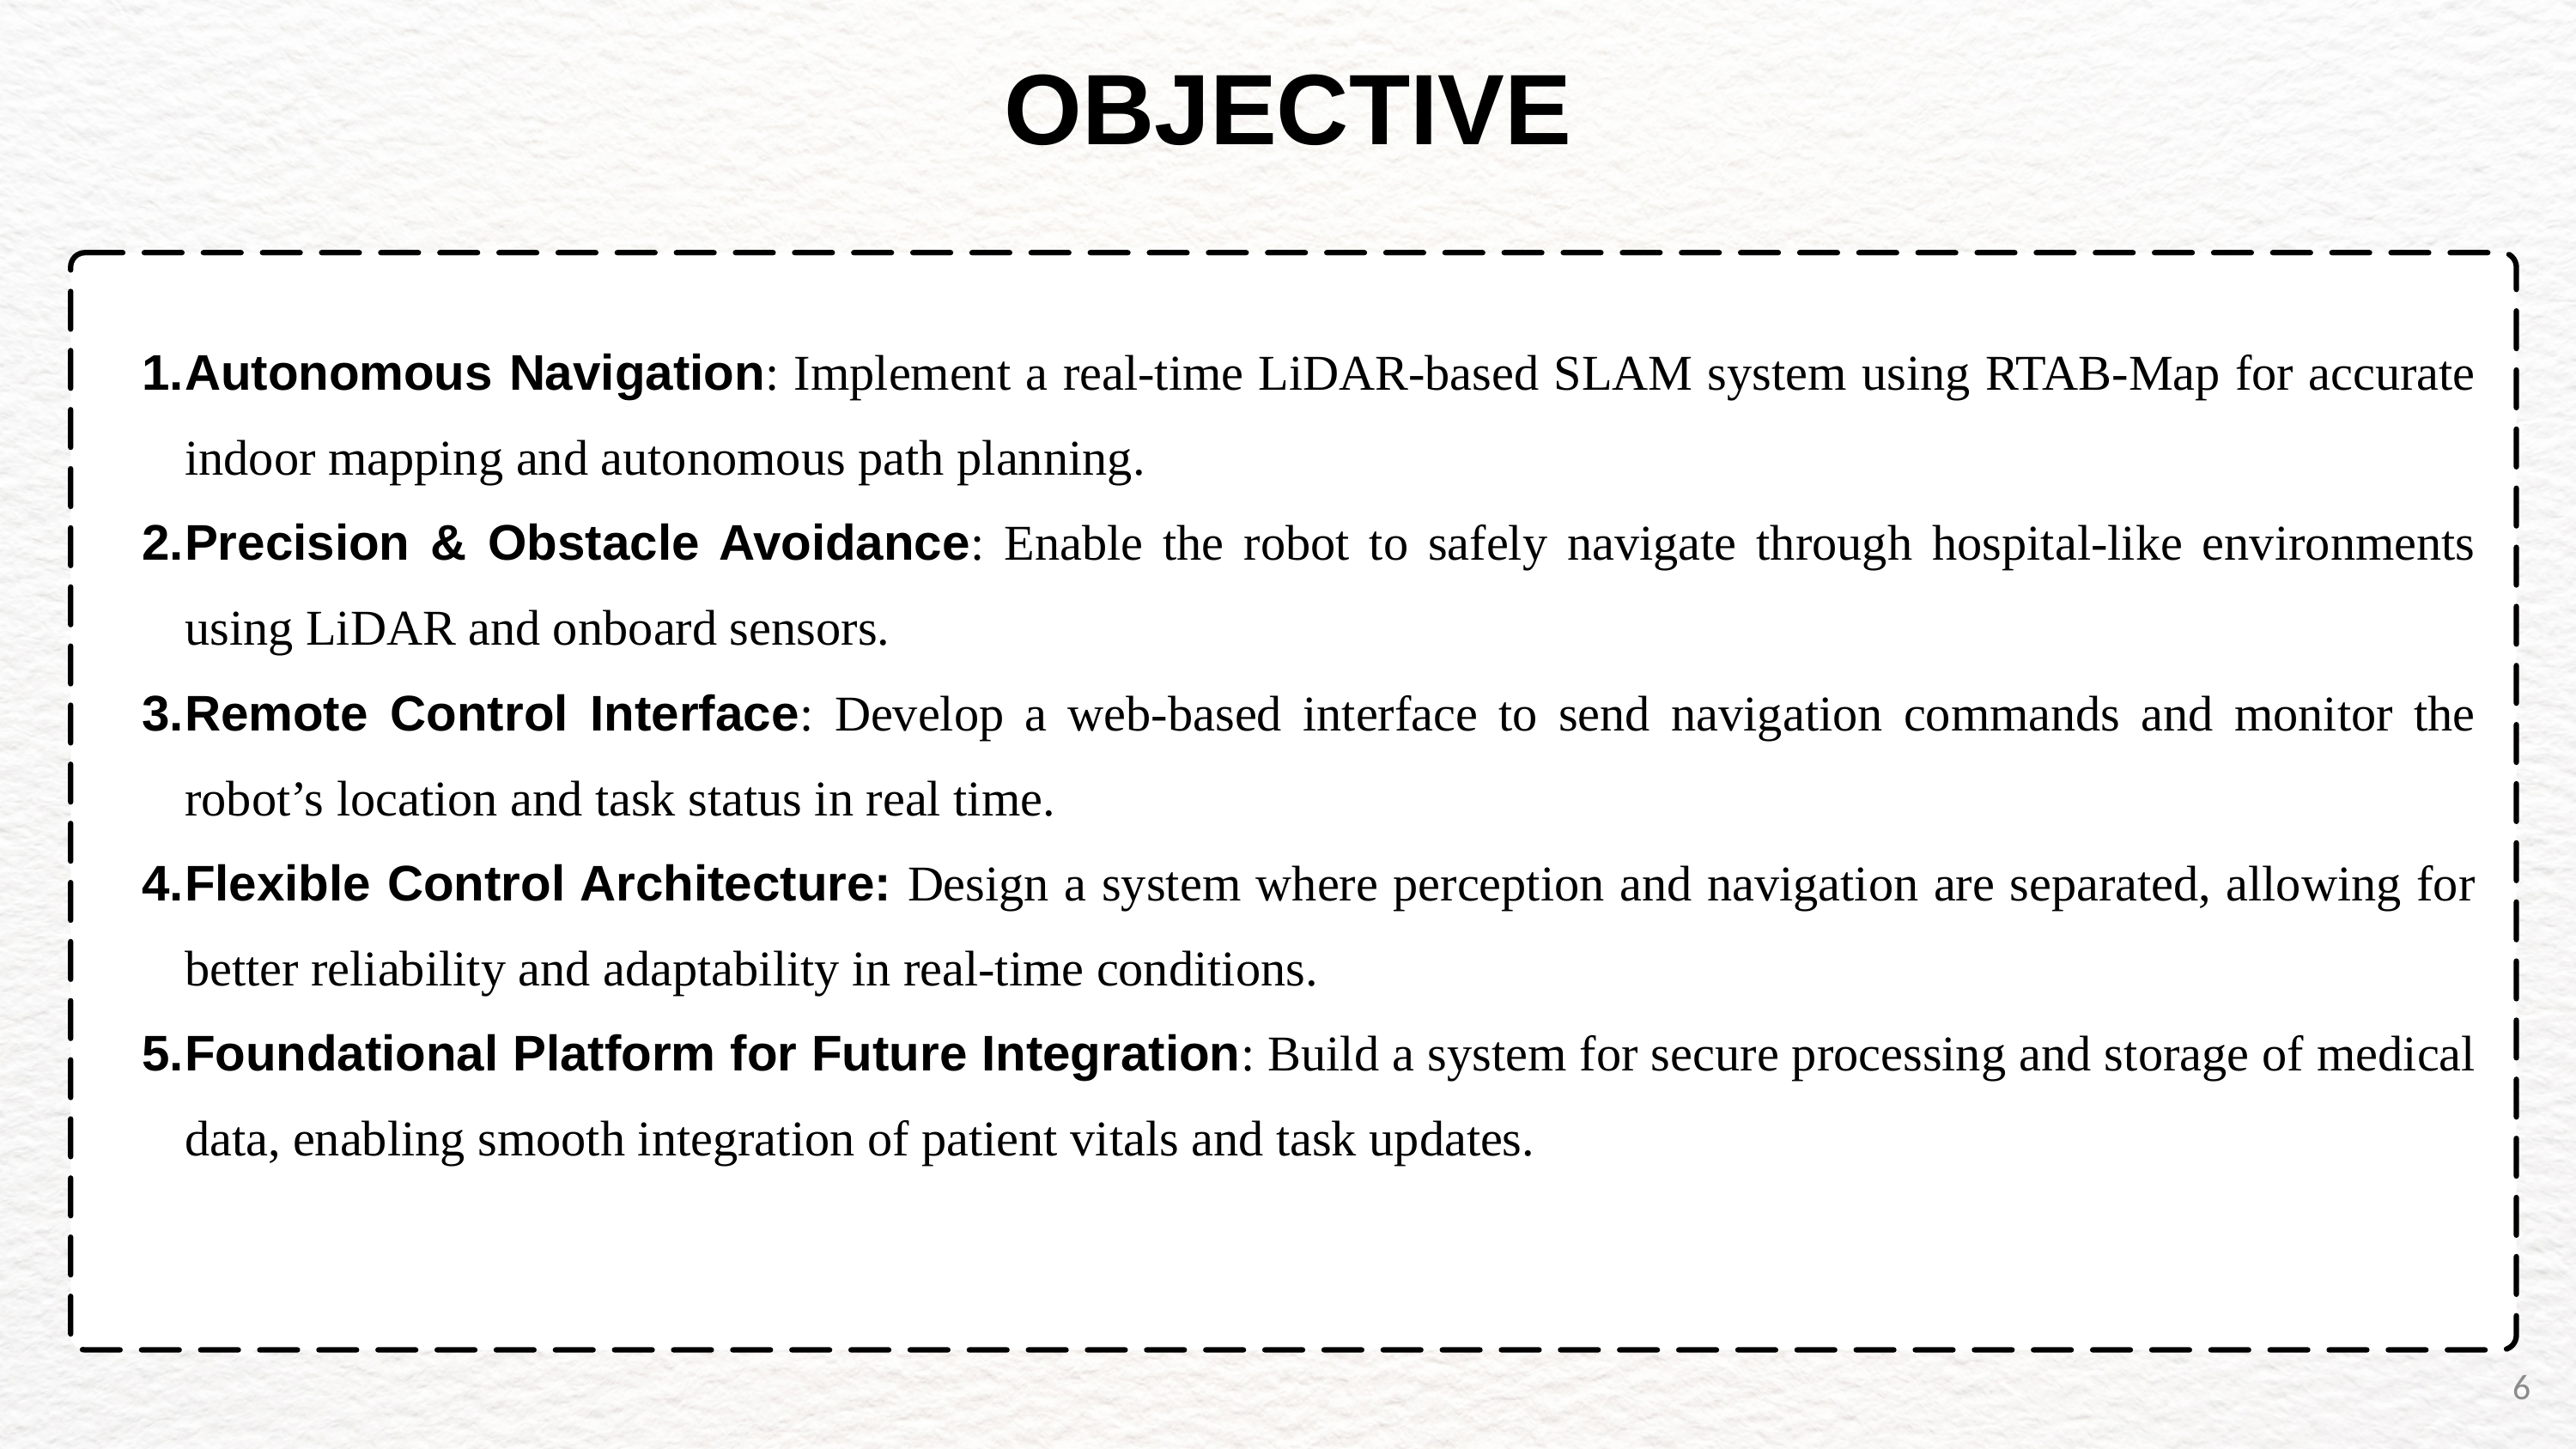

OBJECTIVE

Autonomous Navigation: Implement a real-time LiDAR-based SLAM system using RTAB-Map for accurate indoor mapping and autonomous path planning.
Precision & Obstacle Avoidance: Enable the robot to safely navigate through hospital-like environments using LiDAR and onboard sensors.
Remote Control Interface: Develop a web-based interface to send navigation commands and monitor the robot’s location and task status in real time.
Flexible Control Architecture: Design a system where perception and navigation are separated, allowing for better reliability and adaptability in real-time conditions.
Foundational Platform for Future Integration: Build a system for secure processing and storage of medical data, enabling smooth integration of patient vitals and task updates.
6